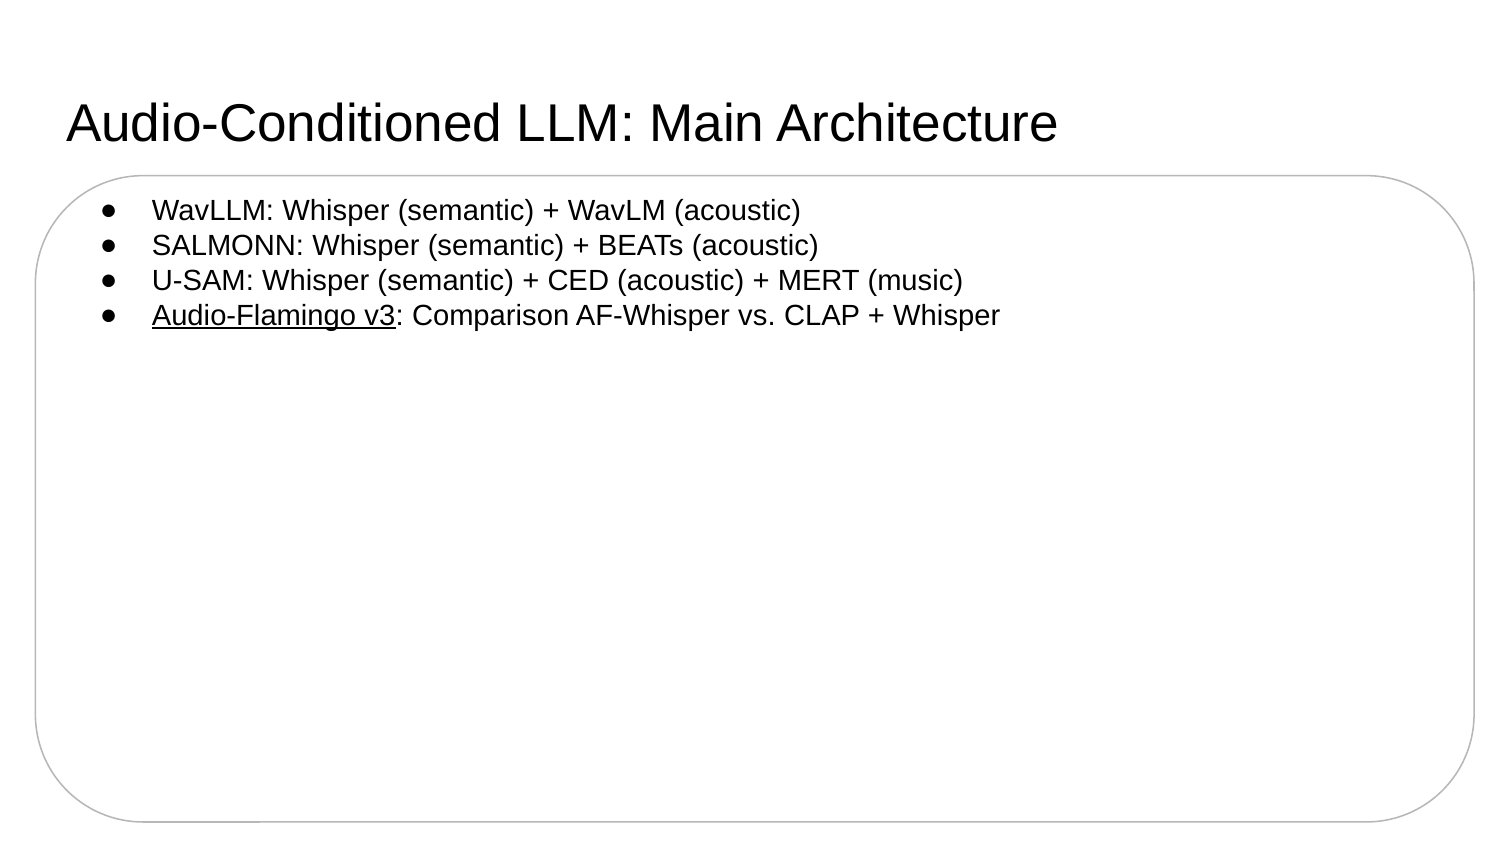

# Audio-Conditioned LLM: Main Architecture

WavLLM: Whisper (semantic) + WavLM (acoustic)
SALMONN: Whisper (semantic) + BEATs (acoustic)
U-SAM: Whisper (semantic) + CED (acoustic) + MERT (music)
Audio-Flamingo v3: Comparison AF-Whisper vs. CLAP + Whisper